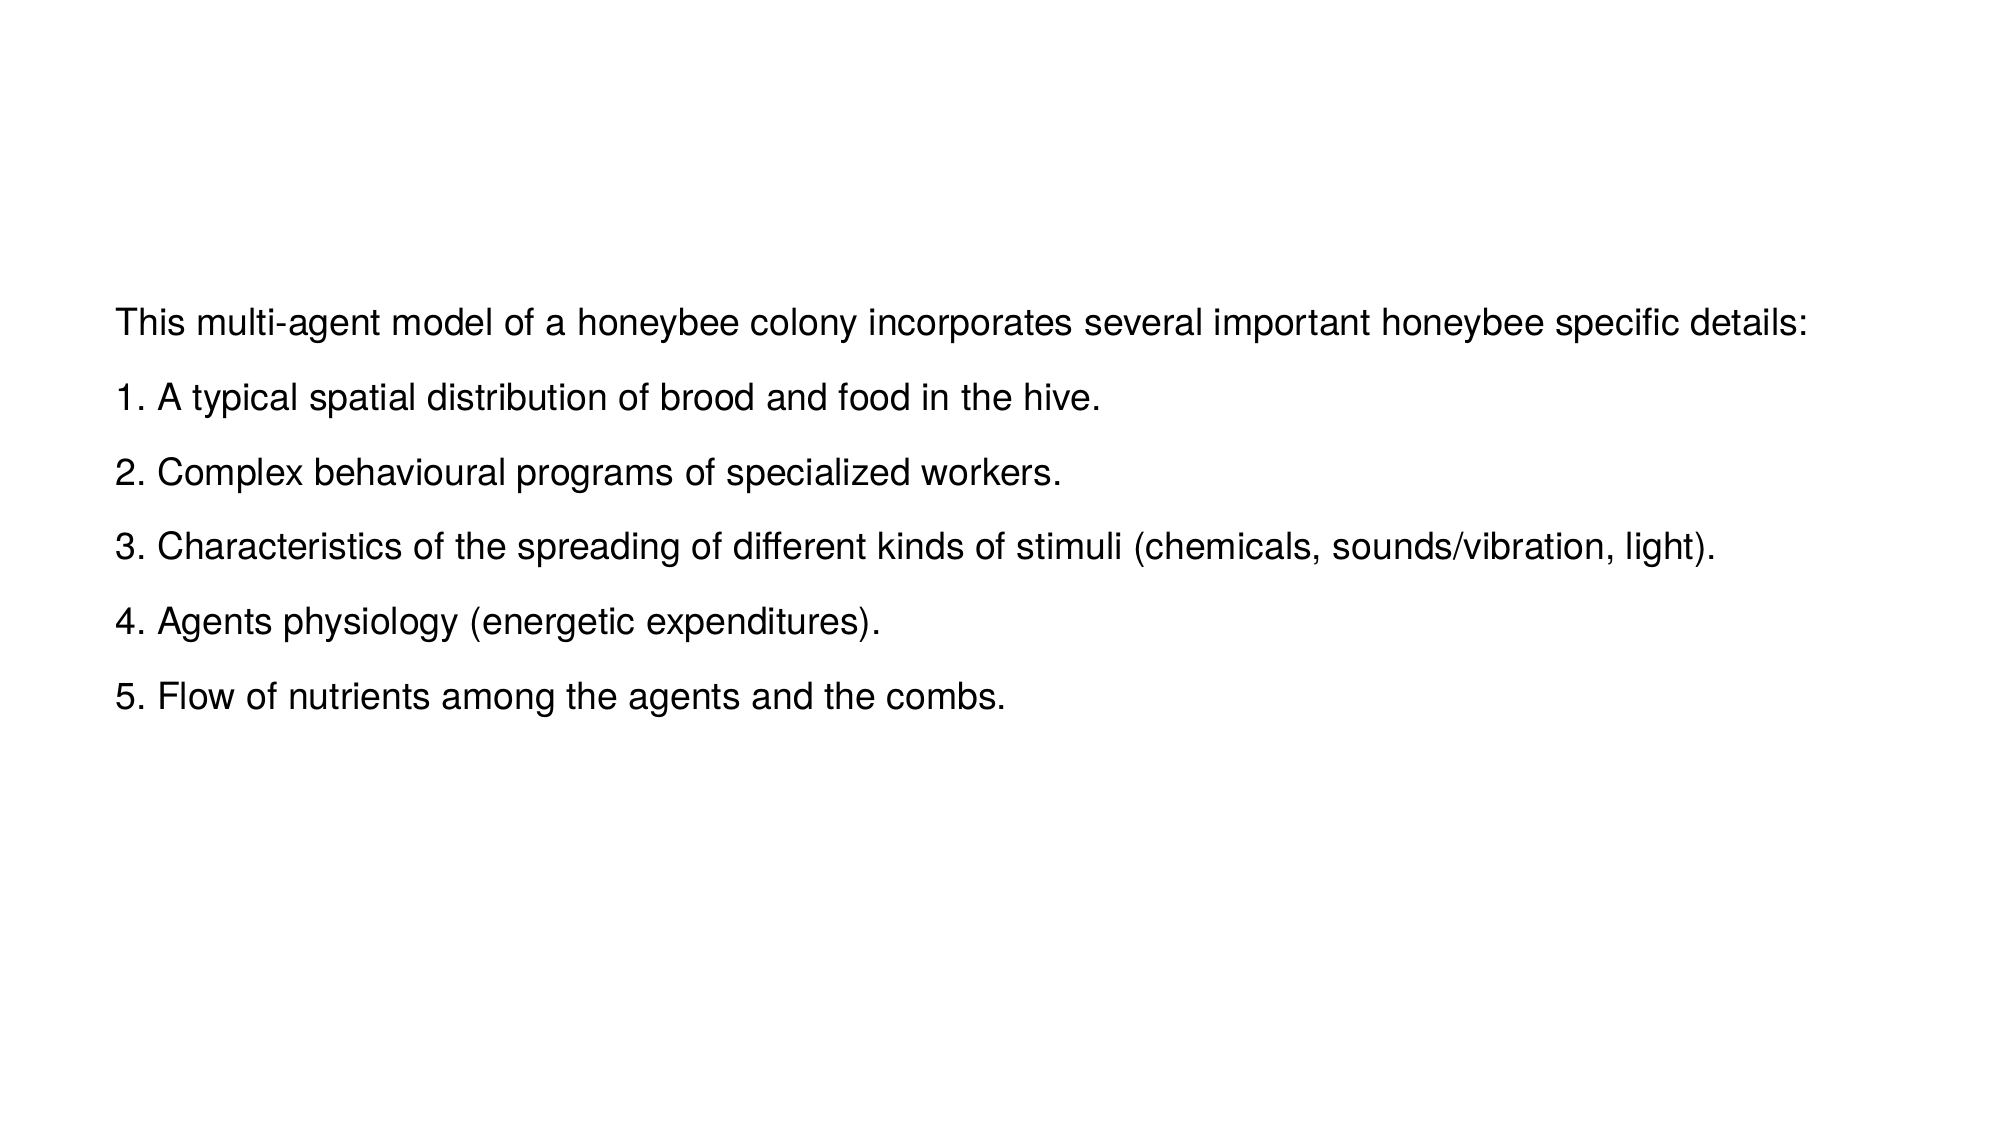

This multi-agent model of a honeybee colony incorporates several important honeybee specific details:
1. A typical spatial distribution of brood and food in the hive.
2. Complex behavioural programs of specialized workers.
3. Characteristics of the spreading of different kinds of stimuli (chemicals, sounds/vibration, light).
4. Agents physiology (energetic expenditures).
5. Flow of nutrients among the agents and the combs.